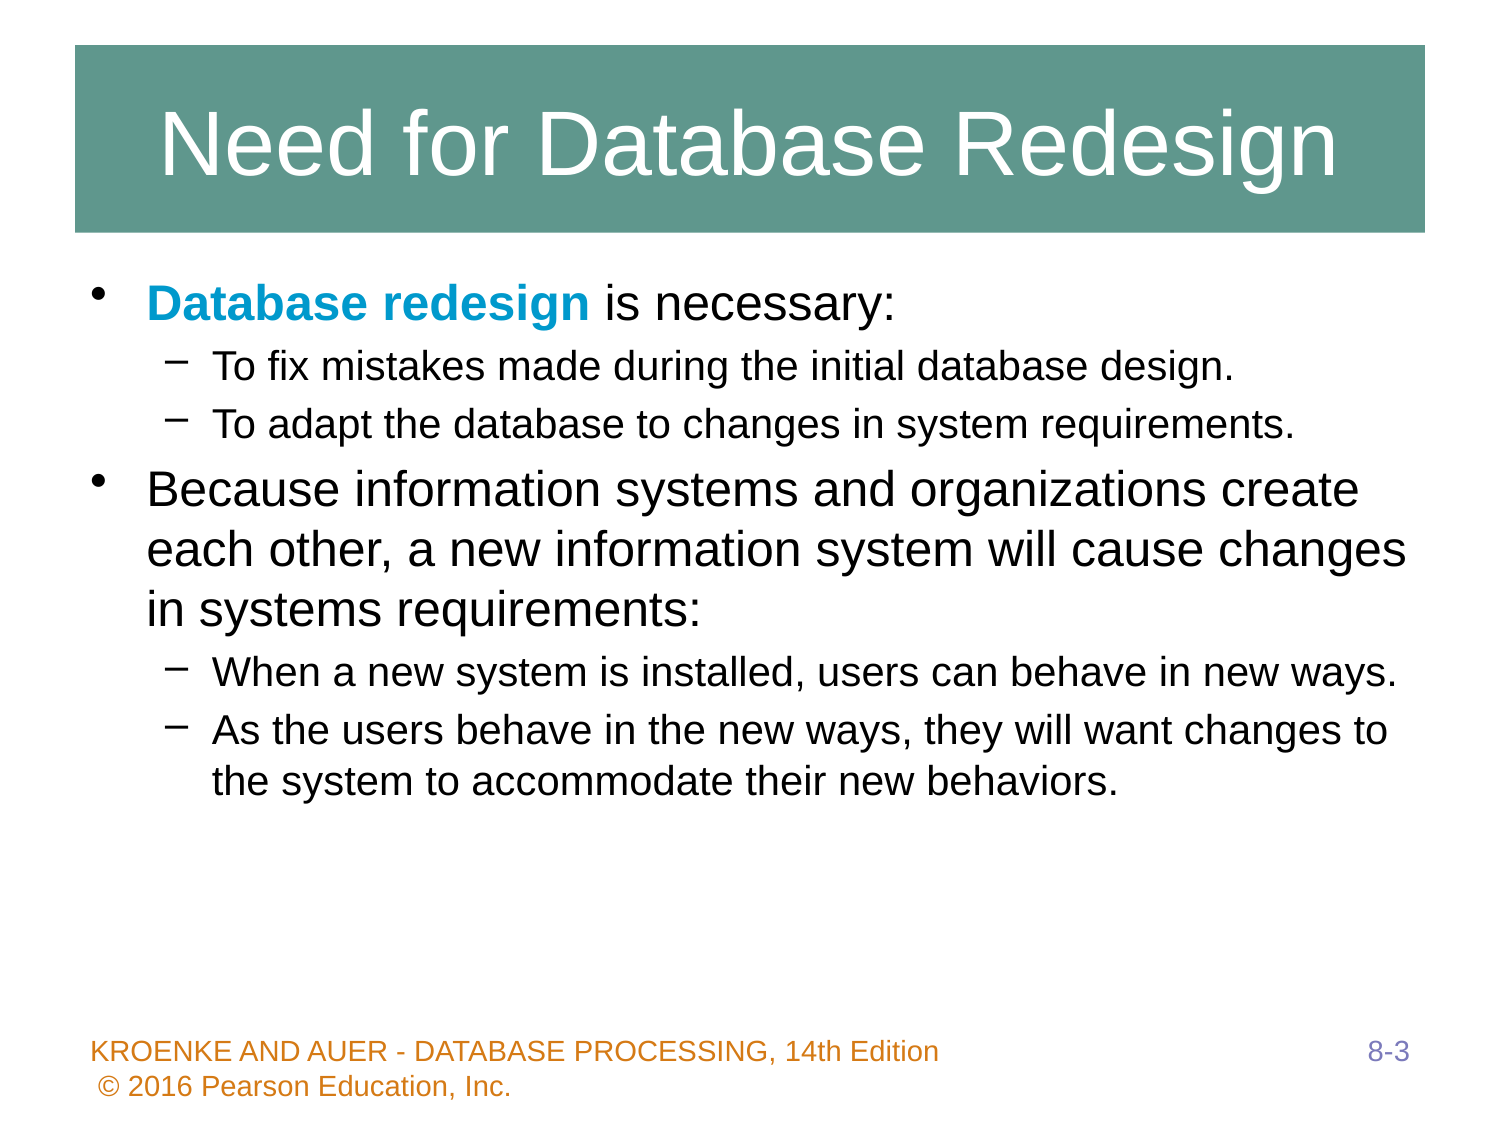

# Need for Database Redesign
Database redesign is necessary:
To fix mistakes made during the initial database design.
To adapt the database to changes in system requirements.
Because information systems and organizations create each other, a new information system will cause changes in systems requirements:
When a new system is installed, users can behave in new ways.
As the users behave in the new ways, they will want changes to the system to accommodate their new behaviors.
8-3

KROENKE AND AUER - DATABASE PROCESSING, 14th Edition  © 2016 Pearson Education, Inc.